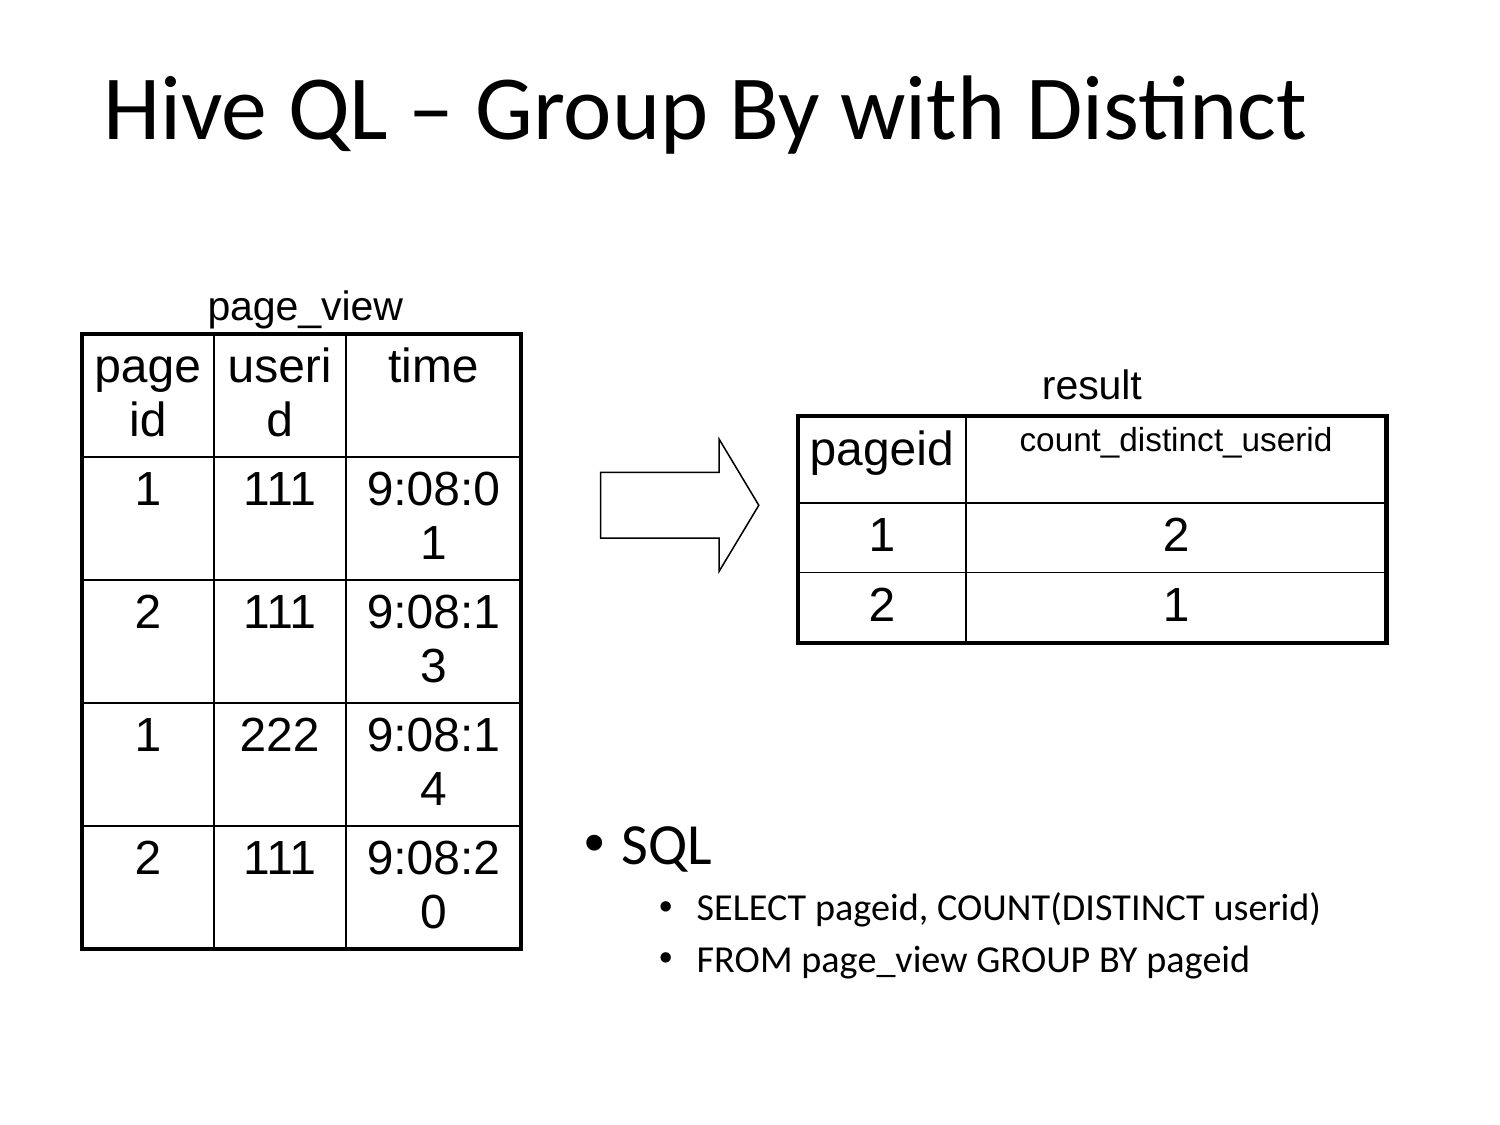

Hive QL – Group By with Distinct
page_view
| pageid | userid | time |
| --- | --- | --- |
| 1 | 111 | 9:08:01 |
| 2 | 111 | 9:08:13 |
| 1 | 222 | 9:08:14 |
| 2 | 111 | 9:08:20 |
result
| pageid | count\_distinct\_userid |
| --- | --- |
| 1 | 2 |
| 2 | 1 |

SQL
SELECT pageid, COUNT(DISTINCT userid)
FROM page_view GROUP BY pageid